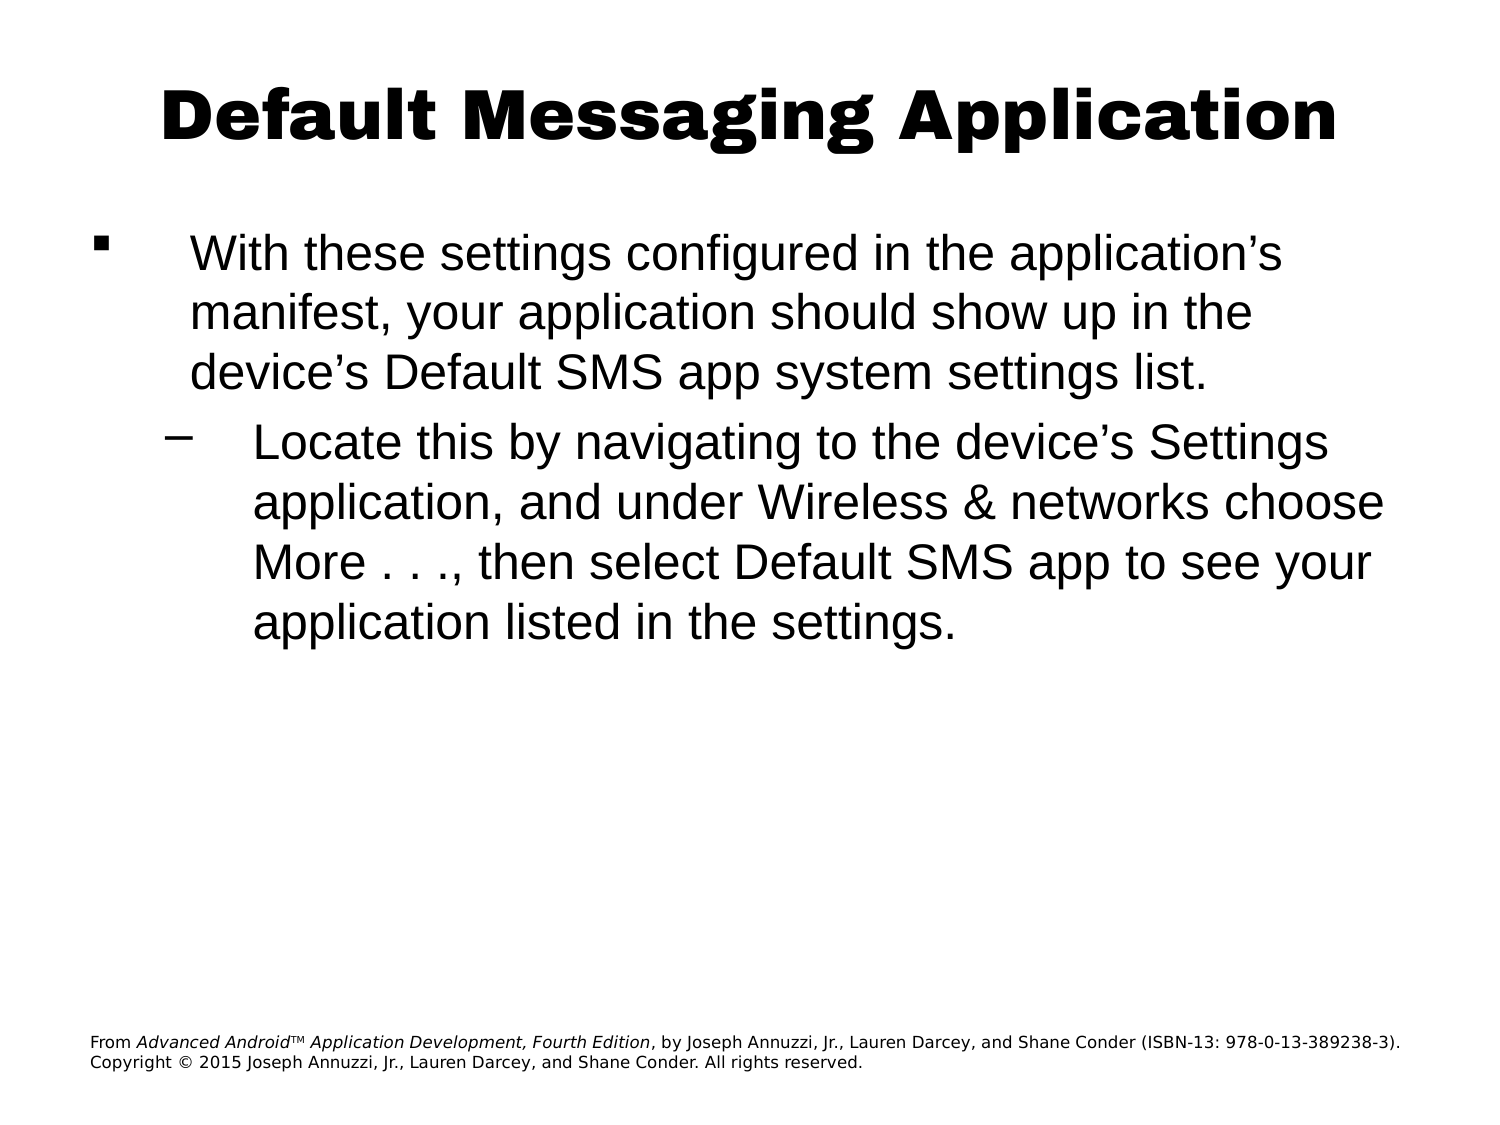

# Default Messaging Application
With these settings configured in the application’s manifest, your application should show up in the device’s Default SMS app system settings list.
Locate this by navigating to the device’s Settings application, and under Wireless & networks choose More . . ., then select Default SMS app to see your application listed in the settings.
From Advanced AndroidTM Application Development, Fourth Edition, by Joseph Annuzzi, Jr., Lauren Darcey, and Shane Conder (ISBN-13: 978-0-13-389238-3). Copyright © 2015 Joseph Annuzzi, Jr., Lauren Darcey, and Shane Conder. All rights reserved.